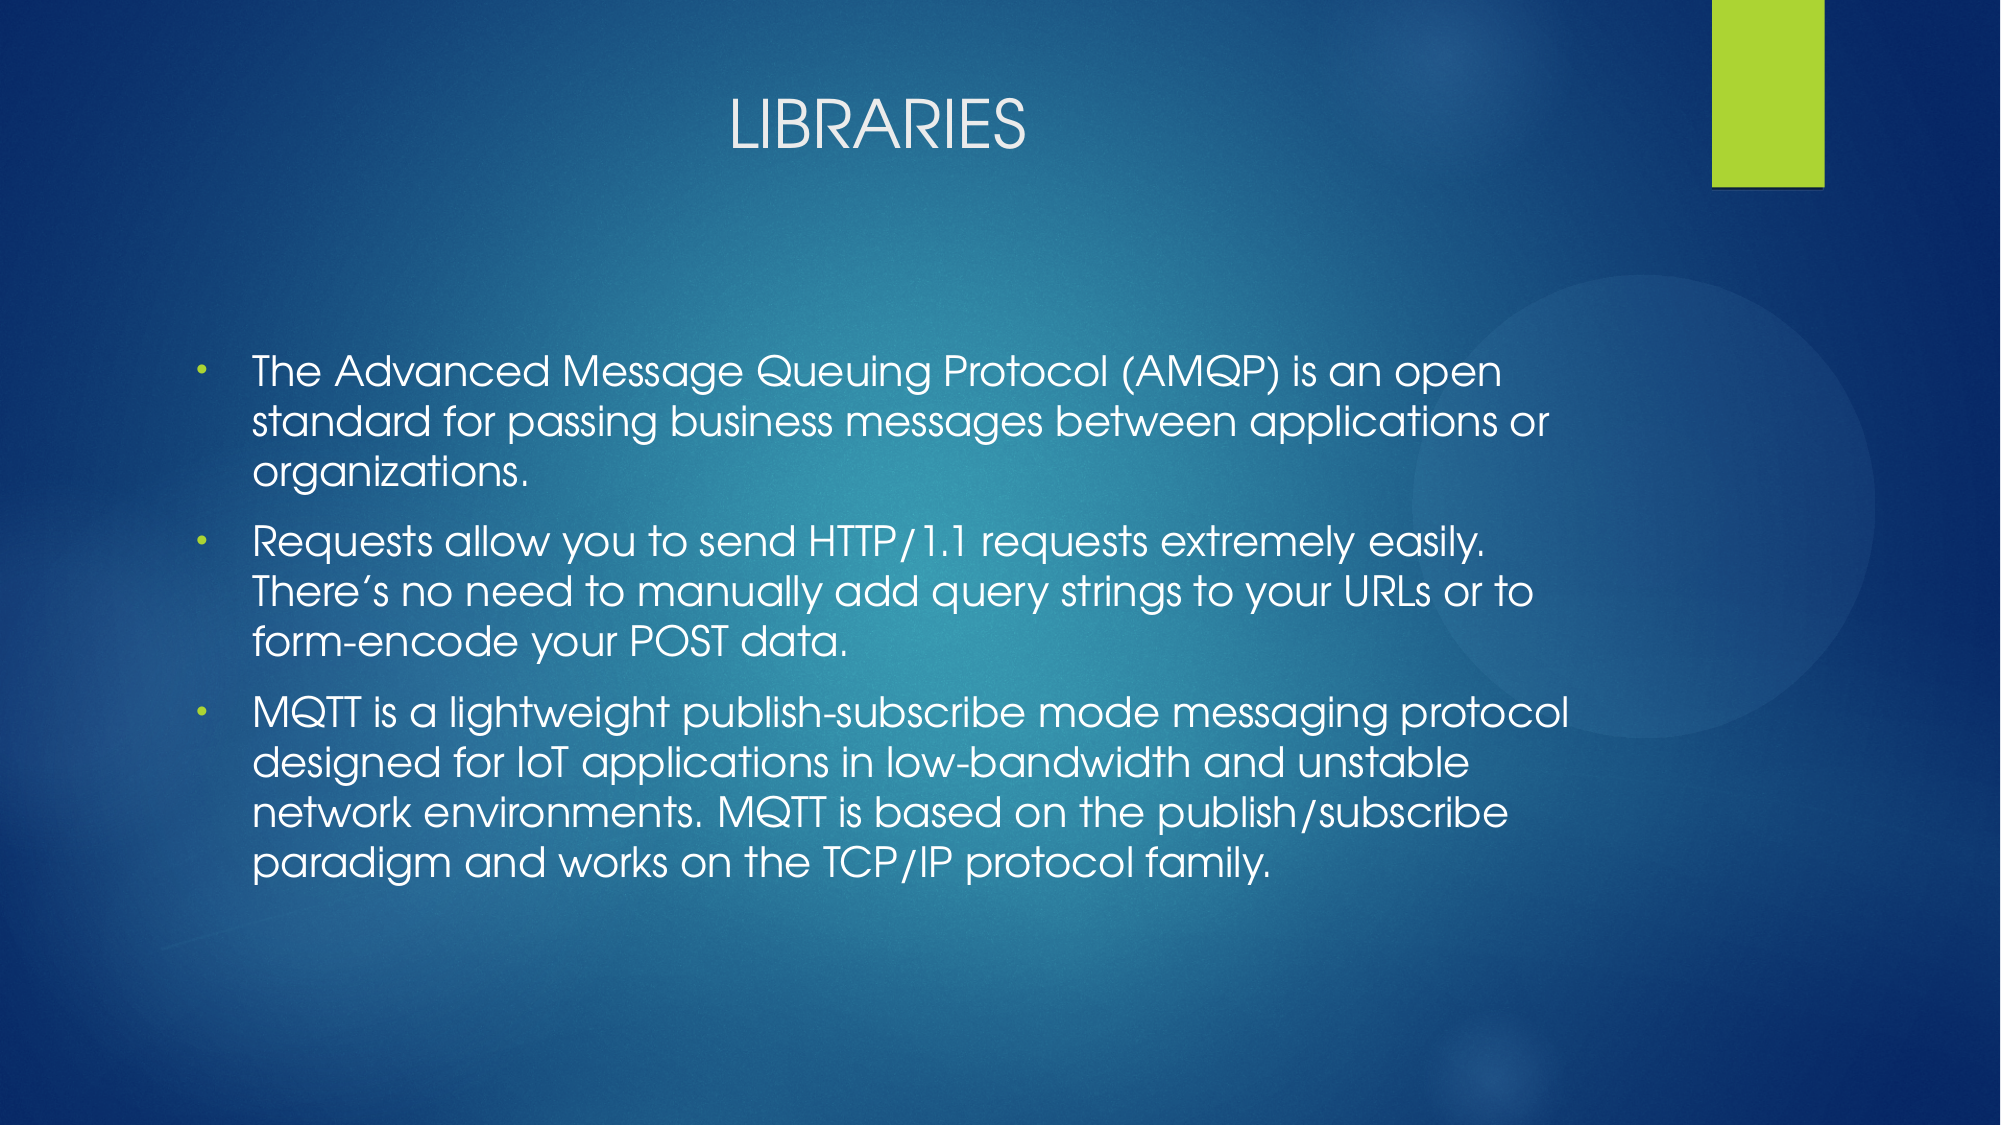

# LIBRARIES
The Advanced Message Queuing Protocol (AMQP) is an open standard for passing business messages between applications or organizations.
Requests allow you to send HTTP/1.1 requests extremely easily. There’s no need to manually add query strings to your URLs or to form-encode your POST data.
MQTT is a lightweight publish-subscribe mode messaging protocol designed for IoT applications in low-bandwidth and unstable network environments. MQTT is based on the publish/subscribe paradigm and works on the TCP/IP protocol family.